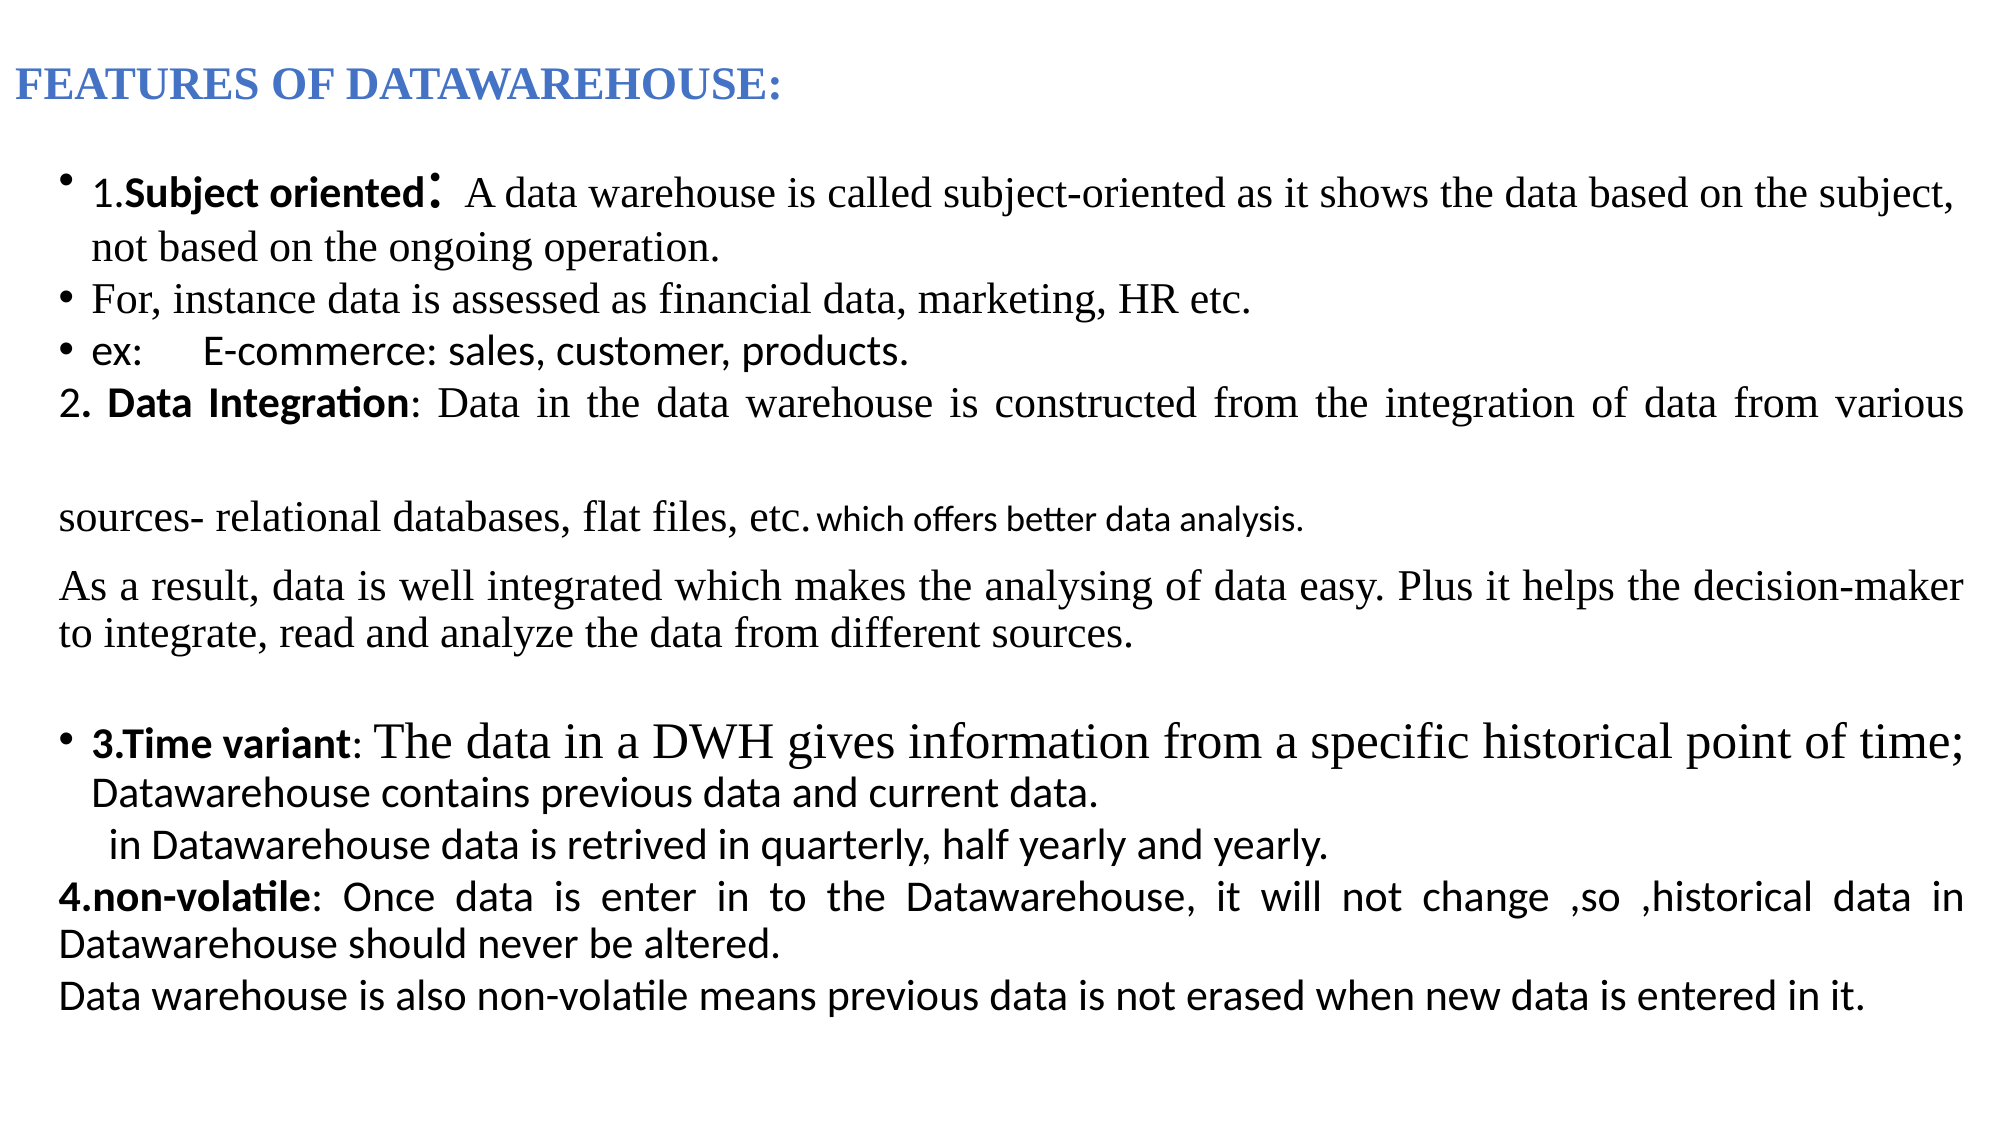

# FEATURES OF DATAWAREHOUSE:
1.Subject oriented: A data warehouse is called subject-oriented as it shows the data based on the subject, not based on the ongoing operation.
For, instance data is assessed as financial data, marketing, HR etc.
ex:      E-commerce: sales, customer, products.
2. Data Integration: Data in the data warehouse is constructed from the integration of data from various sources- relational databases, flat files, etc. which offers better data analysis.
As a result, data is well integrated which makes the analysing of data easy. Plus it helps the decision-maker to integrate, read and analyze the data from different sources.

3.Time variant: The data in a DWH gives information from a specific historical point of time; Datawarehouse contains previous data and current data.
     in Datawarehouse data is retrived in quarterly, half yearly and yearly.
4.non-volatile: Once data is enter in to the Datawarehouse, it will not change ,so ,historical data in Datawarehouse should never be altered.
Data warehouse is also non-volatile means previous data is not erased when new data is entered in it.